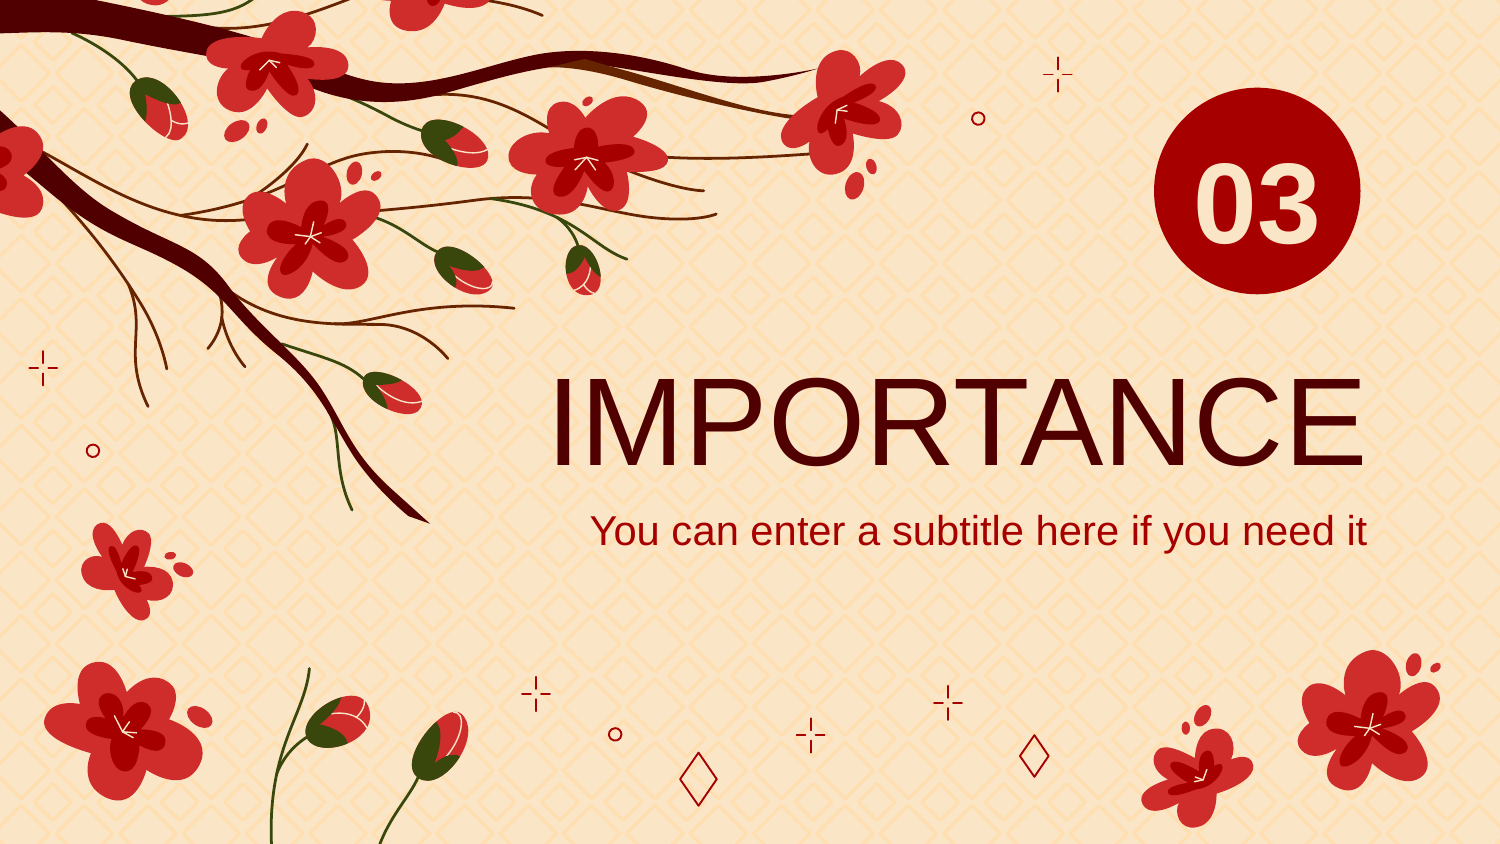

03
# IMPORTANCE
You can enter a subtitle here if you need it